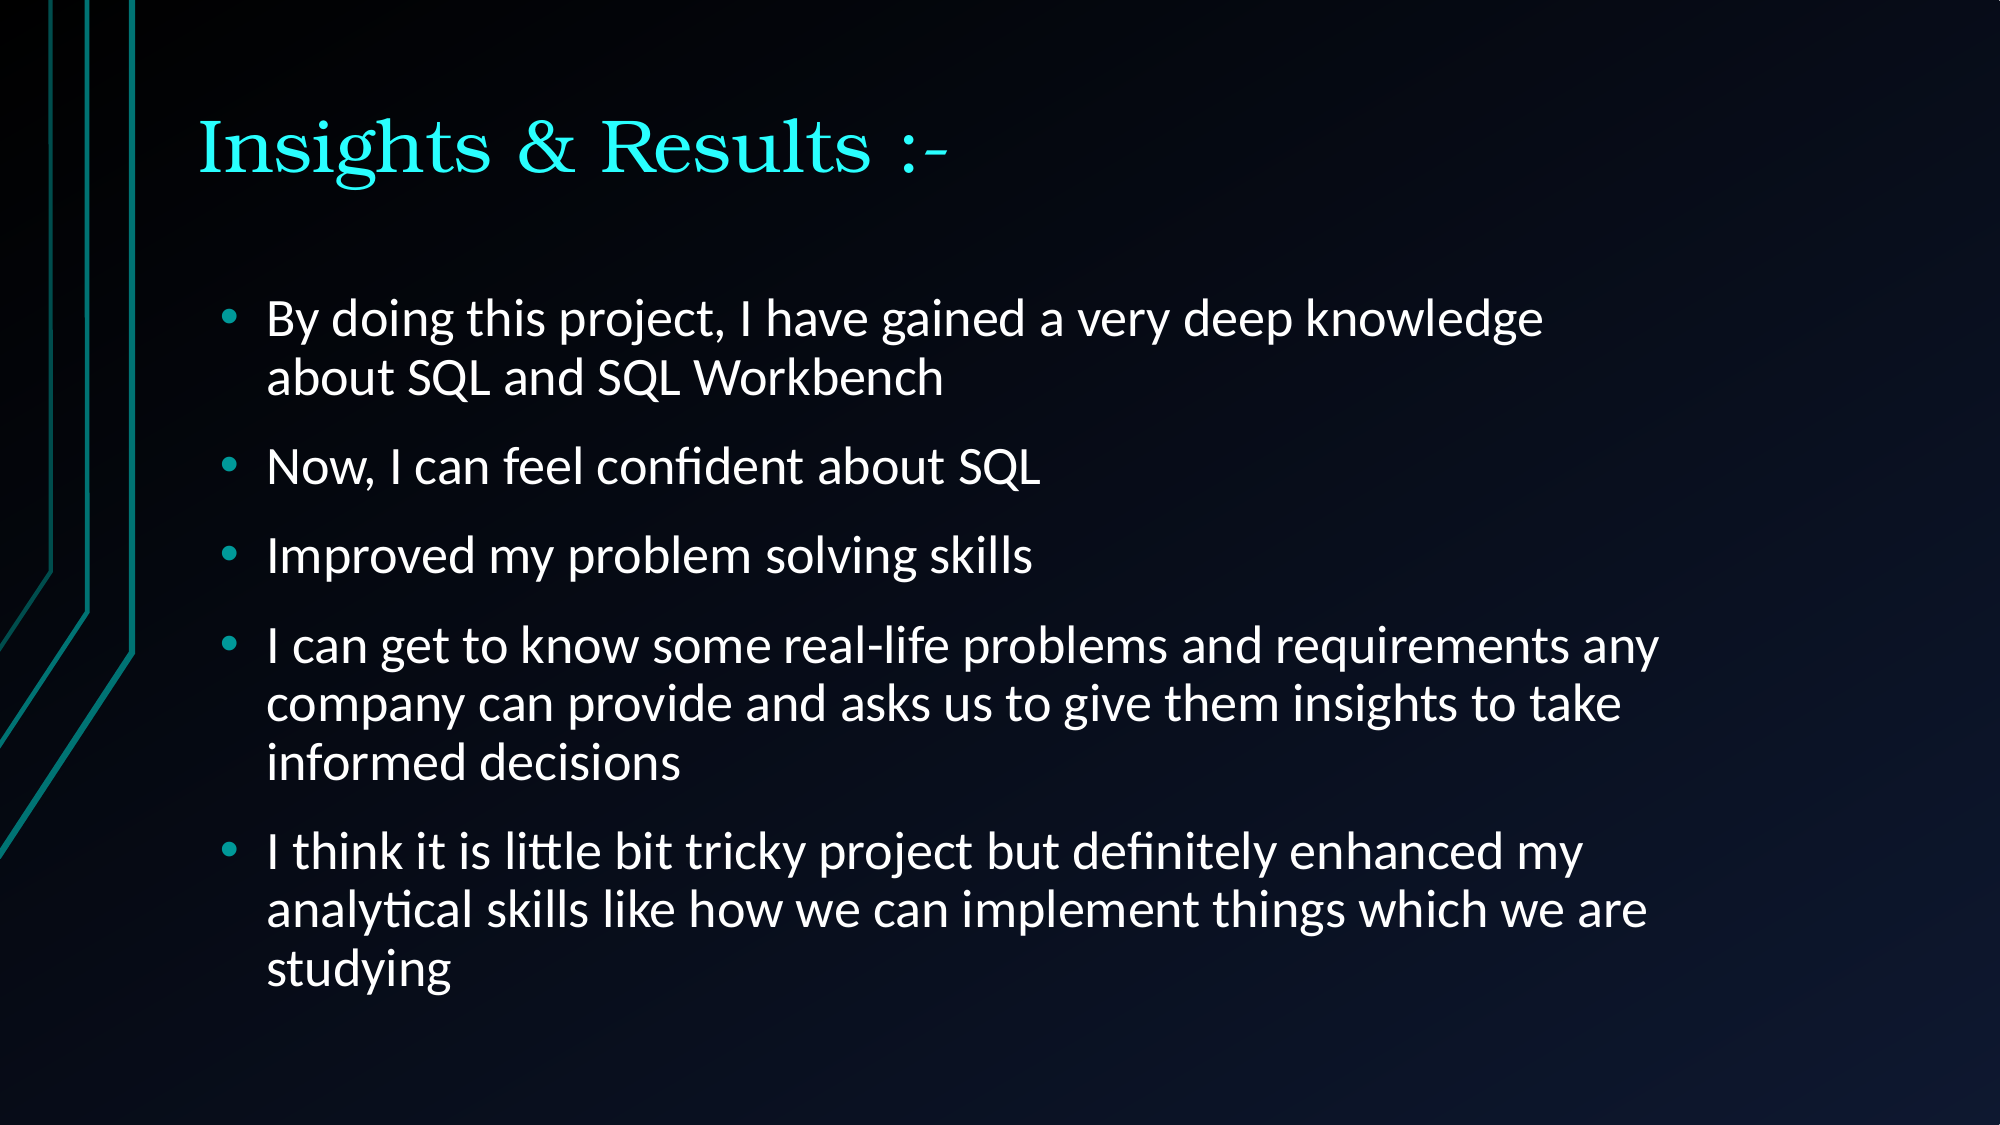

# Insights & Results :-
By doing this project, I have gained a very deep knowledge about SQL and SQL Workbench
Now, I can feel confident about SQL
Improved my problem solving skills
I can get to know some real-life problems and requirements any company can provide and asks us to give them insights to take informed decisions
I think it is little bit tricky project but definitely enhanced my analytical skills like how we can implement things which we are studying